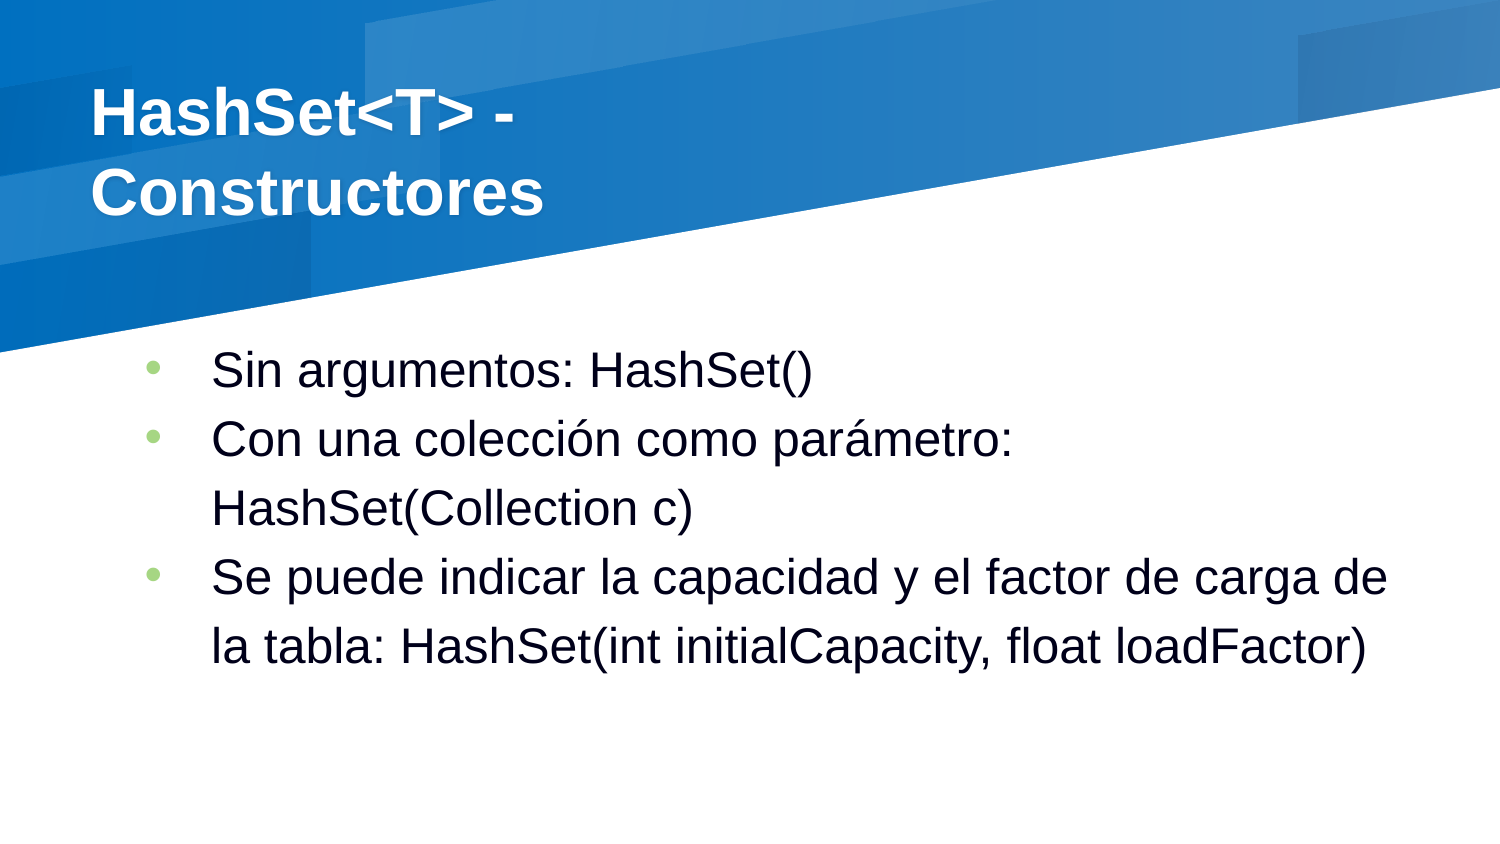

# HashSet<T> - Constructores
Sin argumentos: HashSet()
Con una colección como parámetro: HashSet(Collection c)
Se puede indicar la capacidad y el factor de carga de la tabla: HashSet(int initialCapacity, float loadFactor)